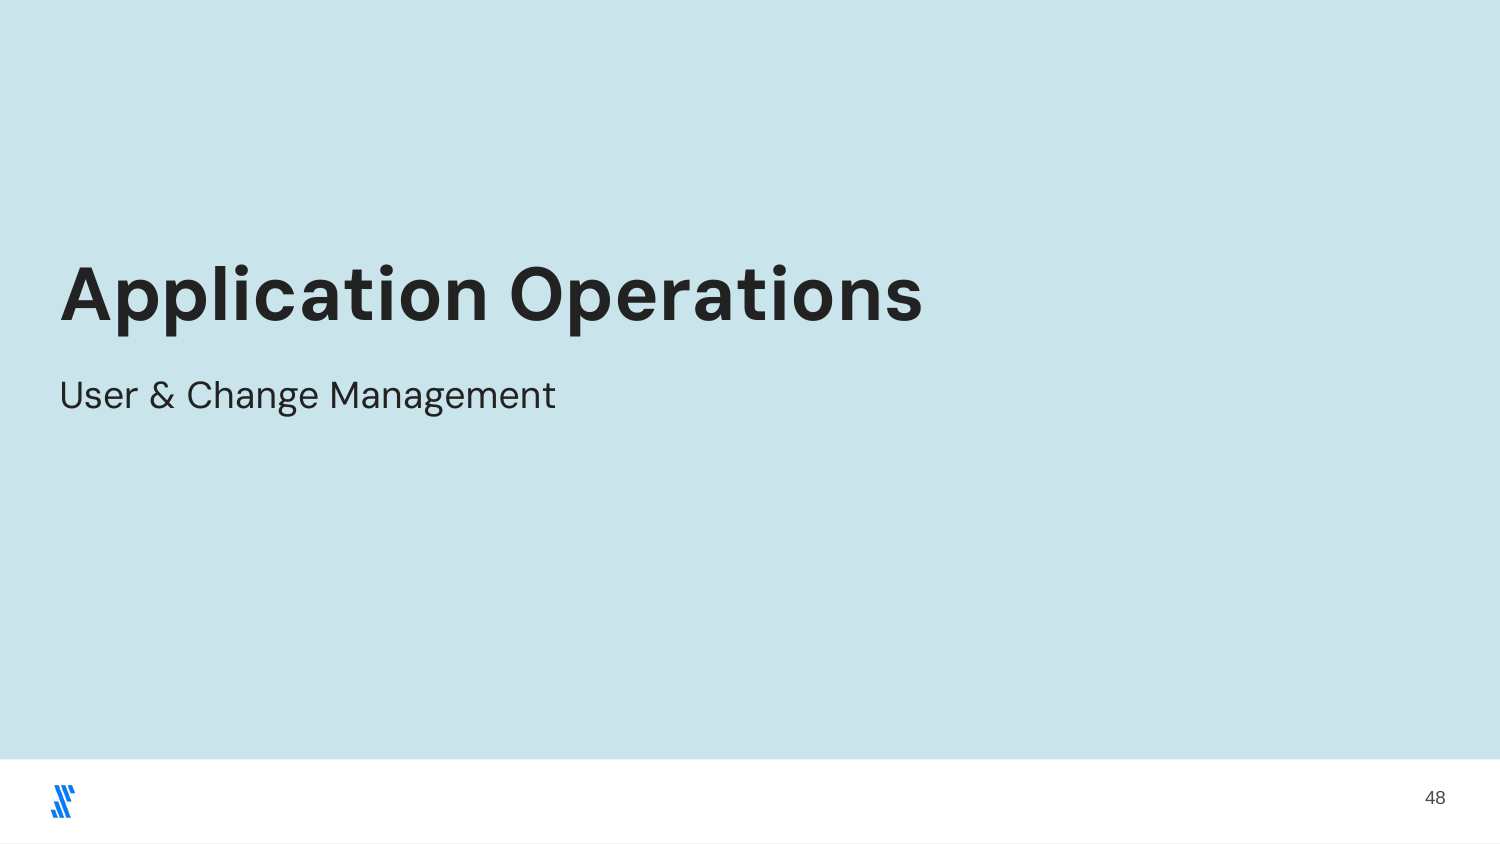

# Application Operations

User & Change Management
48